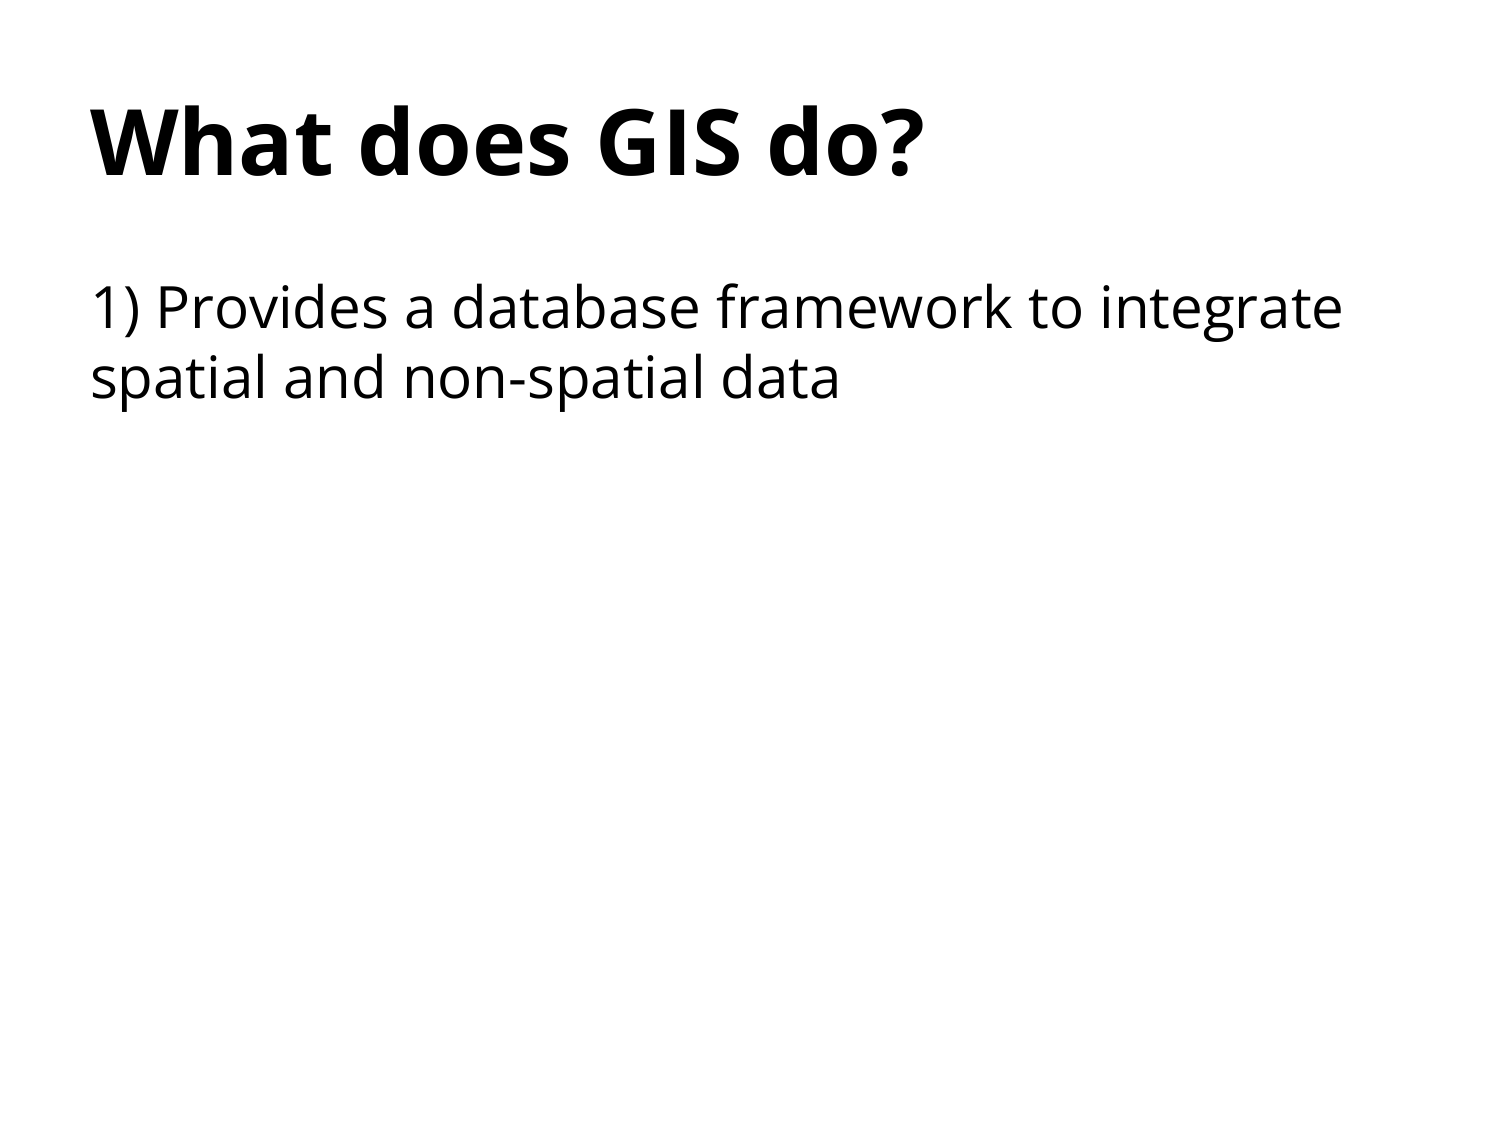

# What does GIS do?
1) Provides a database framework to integrate spatial and non-spatial data